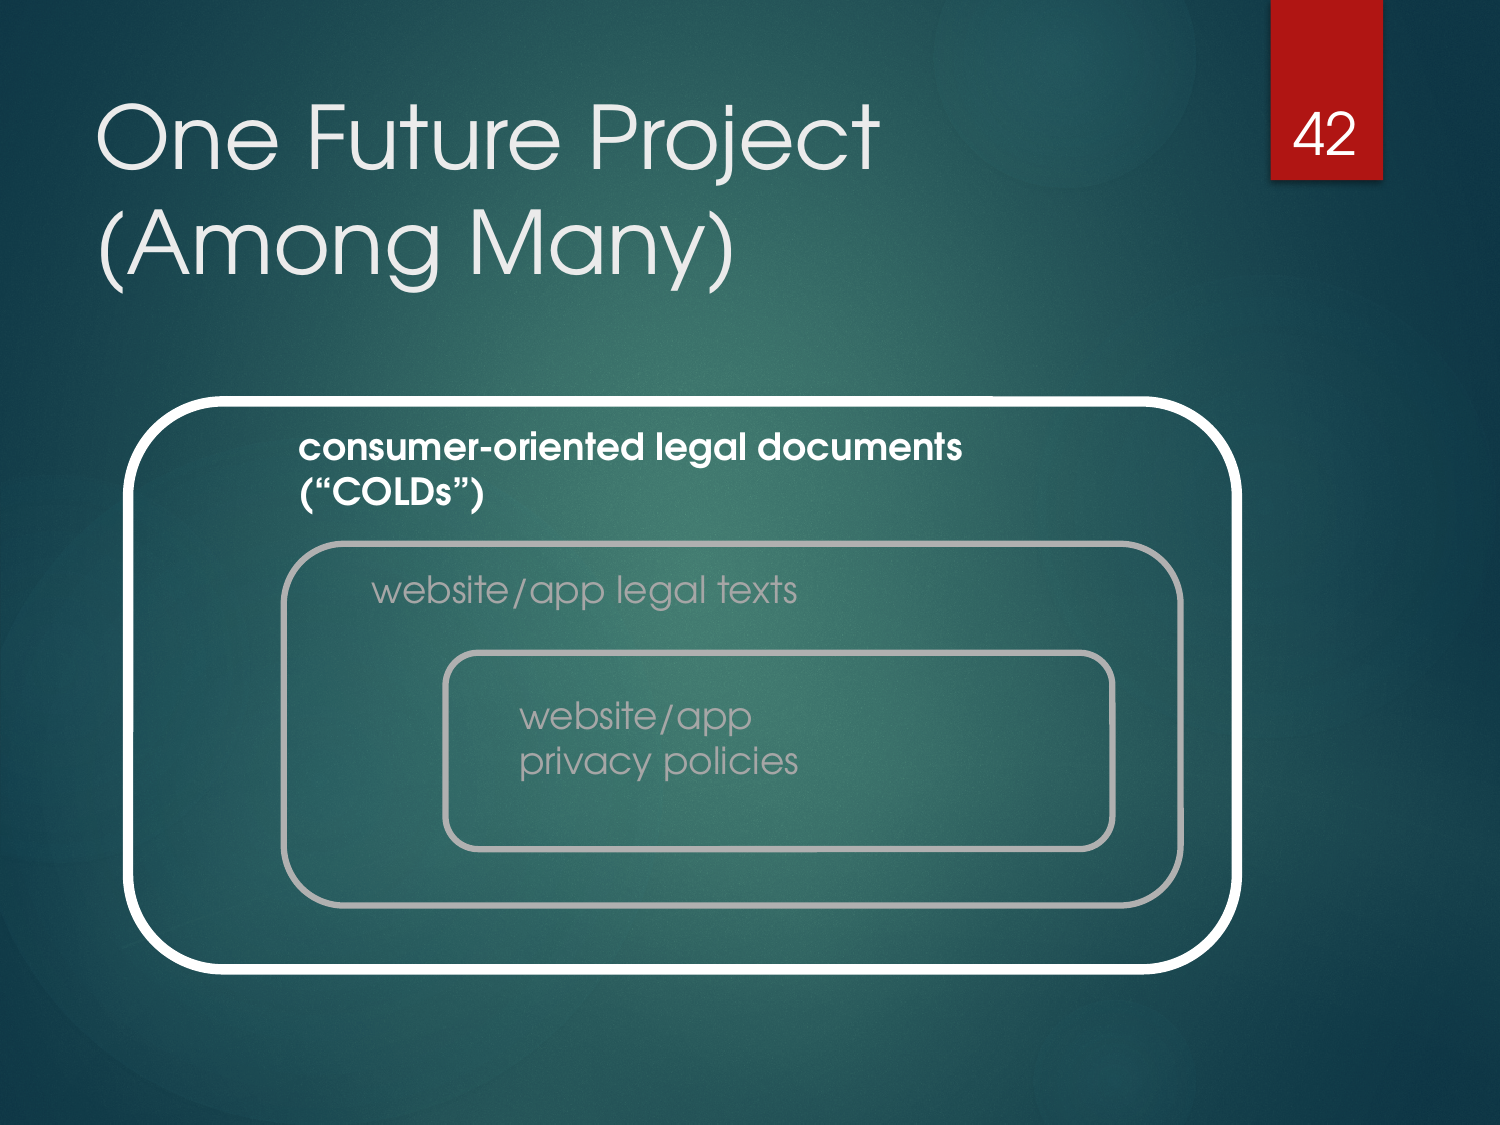

42
# One Future Project (Among Many)

consumer-oriented legal documents (“COLDs”)

website/app legal texts

website/app privacy policies